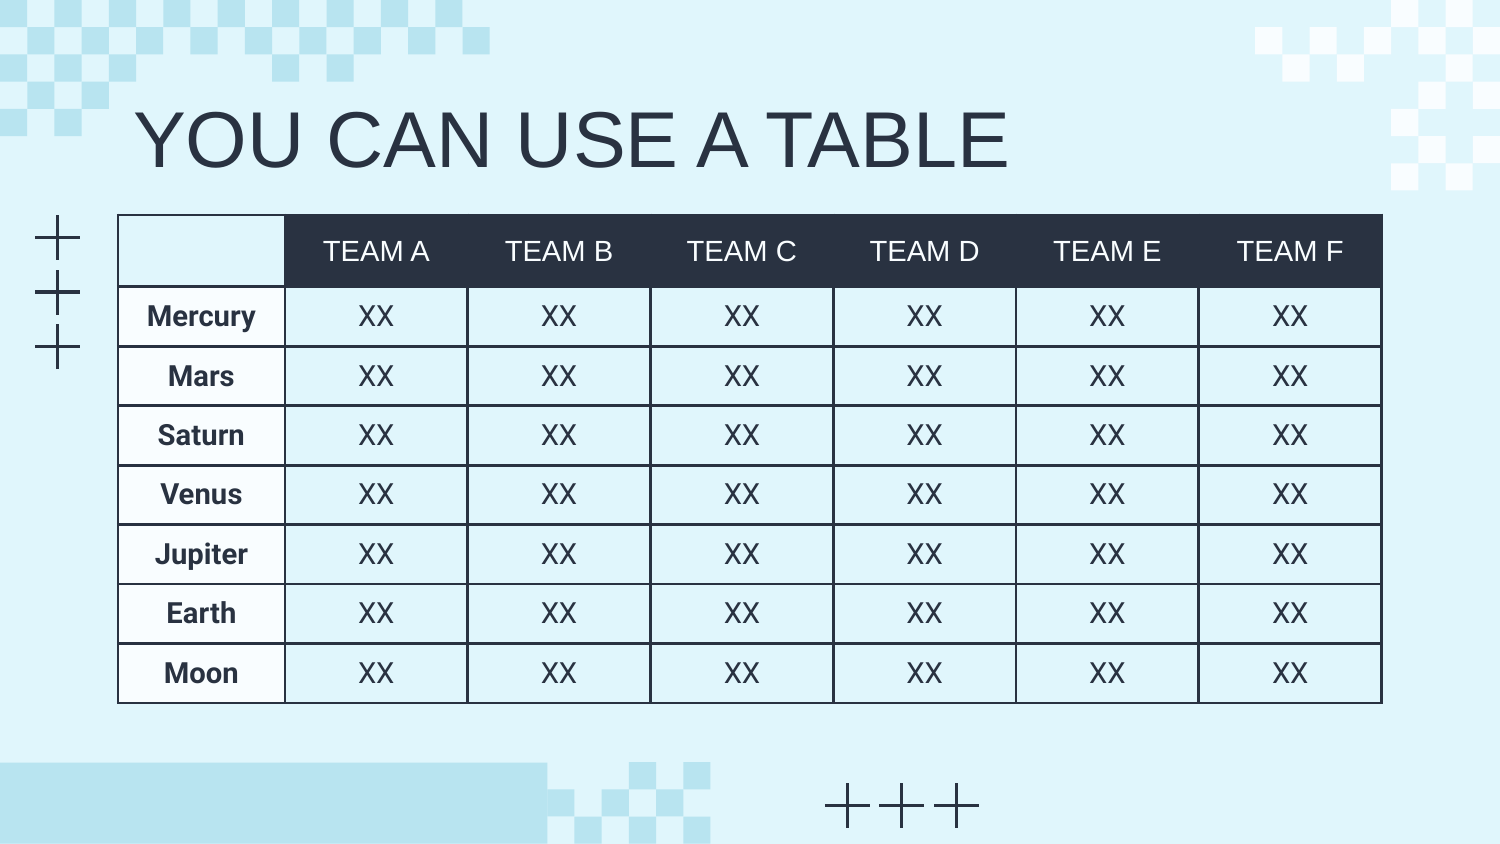

# YOU CAN USE A TABLE
|  | TEAM A | TEAM B | TEAM C | TEAM D | TEAM E | TEAM F |
| --- | --- | --- | --- | --- | --- | --- |
| Mercury | XX | XX | XX | XX | XX | XX |
| Mars | XX | XX | XX | XX | XX | XX |
| Saturn | XX | XX | XX | XX | XX | XX |
| Venus | XX | XX | XX | XX | XX | XX |
| Jupiter | XX | XX | XX | XX | XX | XX |
| Earth | XX | XX | XX | XX | XX | XX |
| Moon | XX | XX | XX | XX | XX | XX |